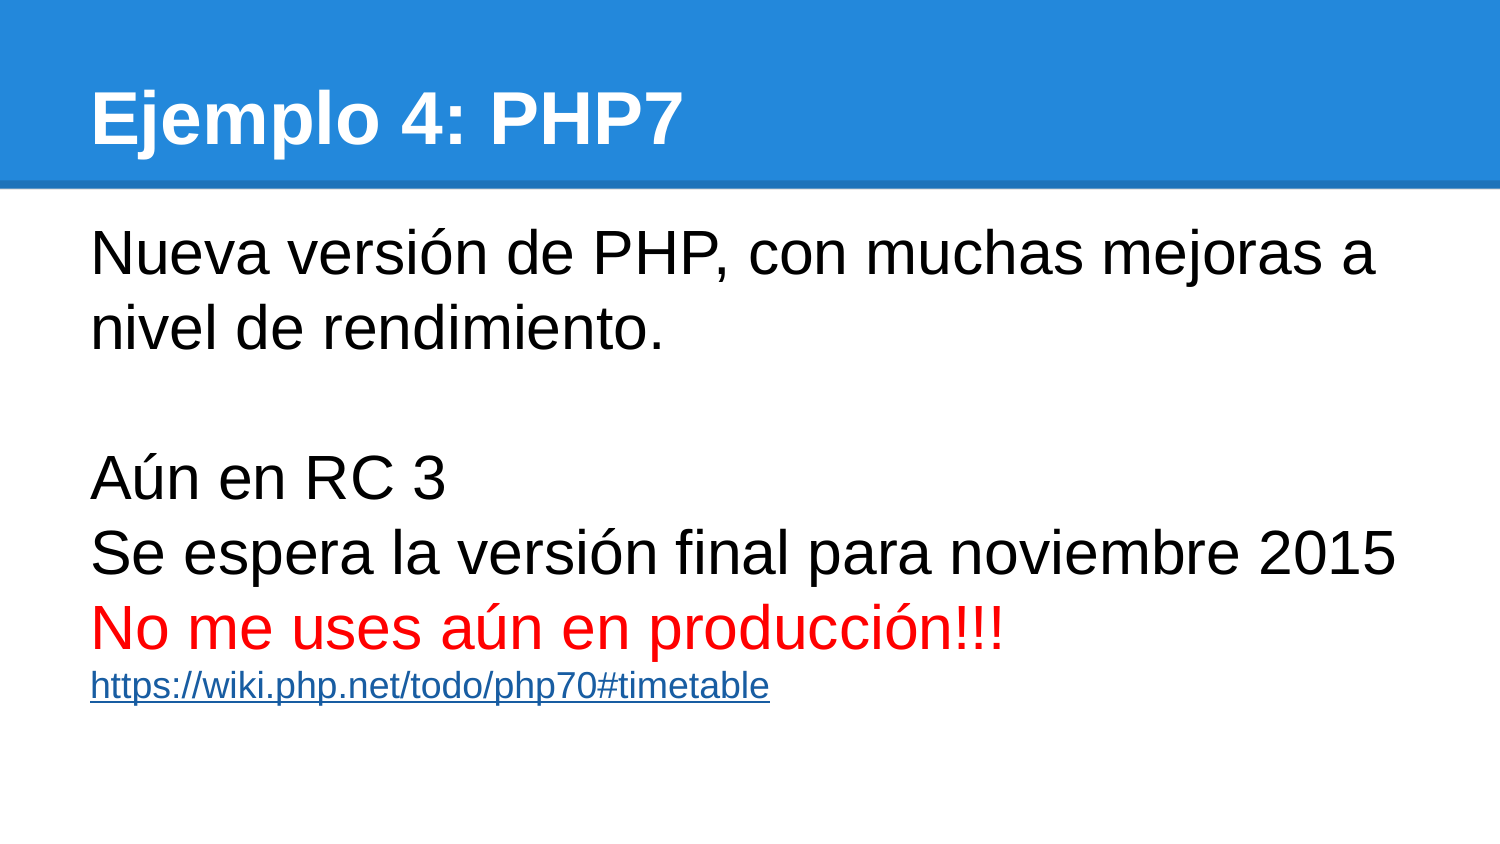

# Ejemplo 4: PHP7
Nueva versión de PHP, con muchas mejoras a nivel de rendimiento.

Aún en RC 3
Se espera la versión final para noviembre 2015
No me uses aún en producción!!!
https://wiki.php.net/todo/php70#timetable